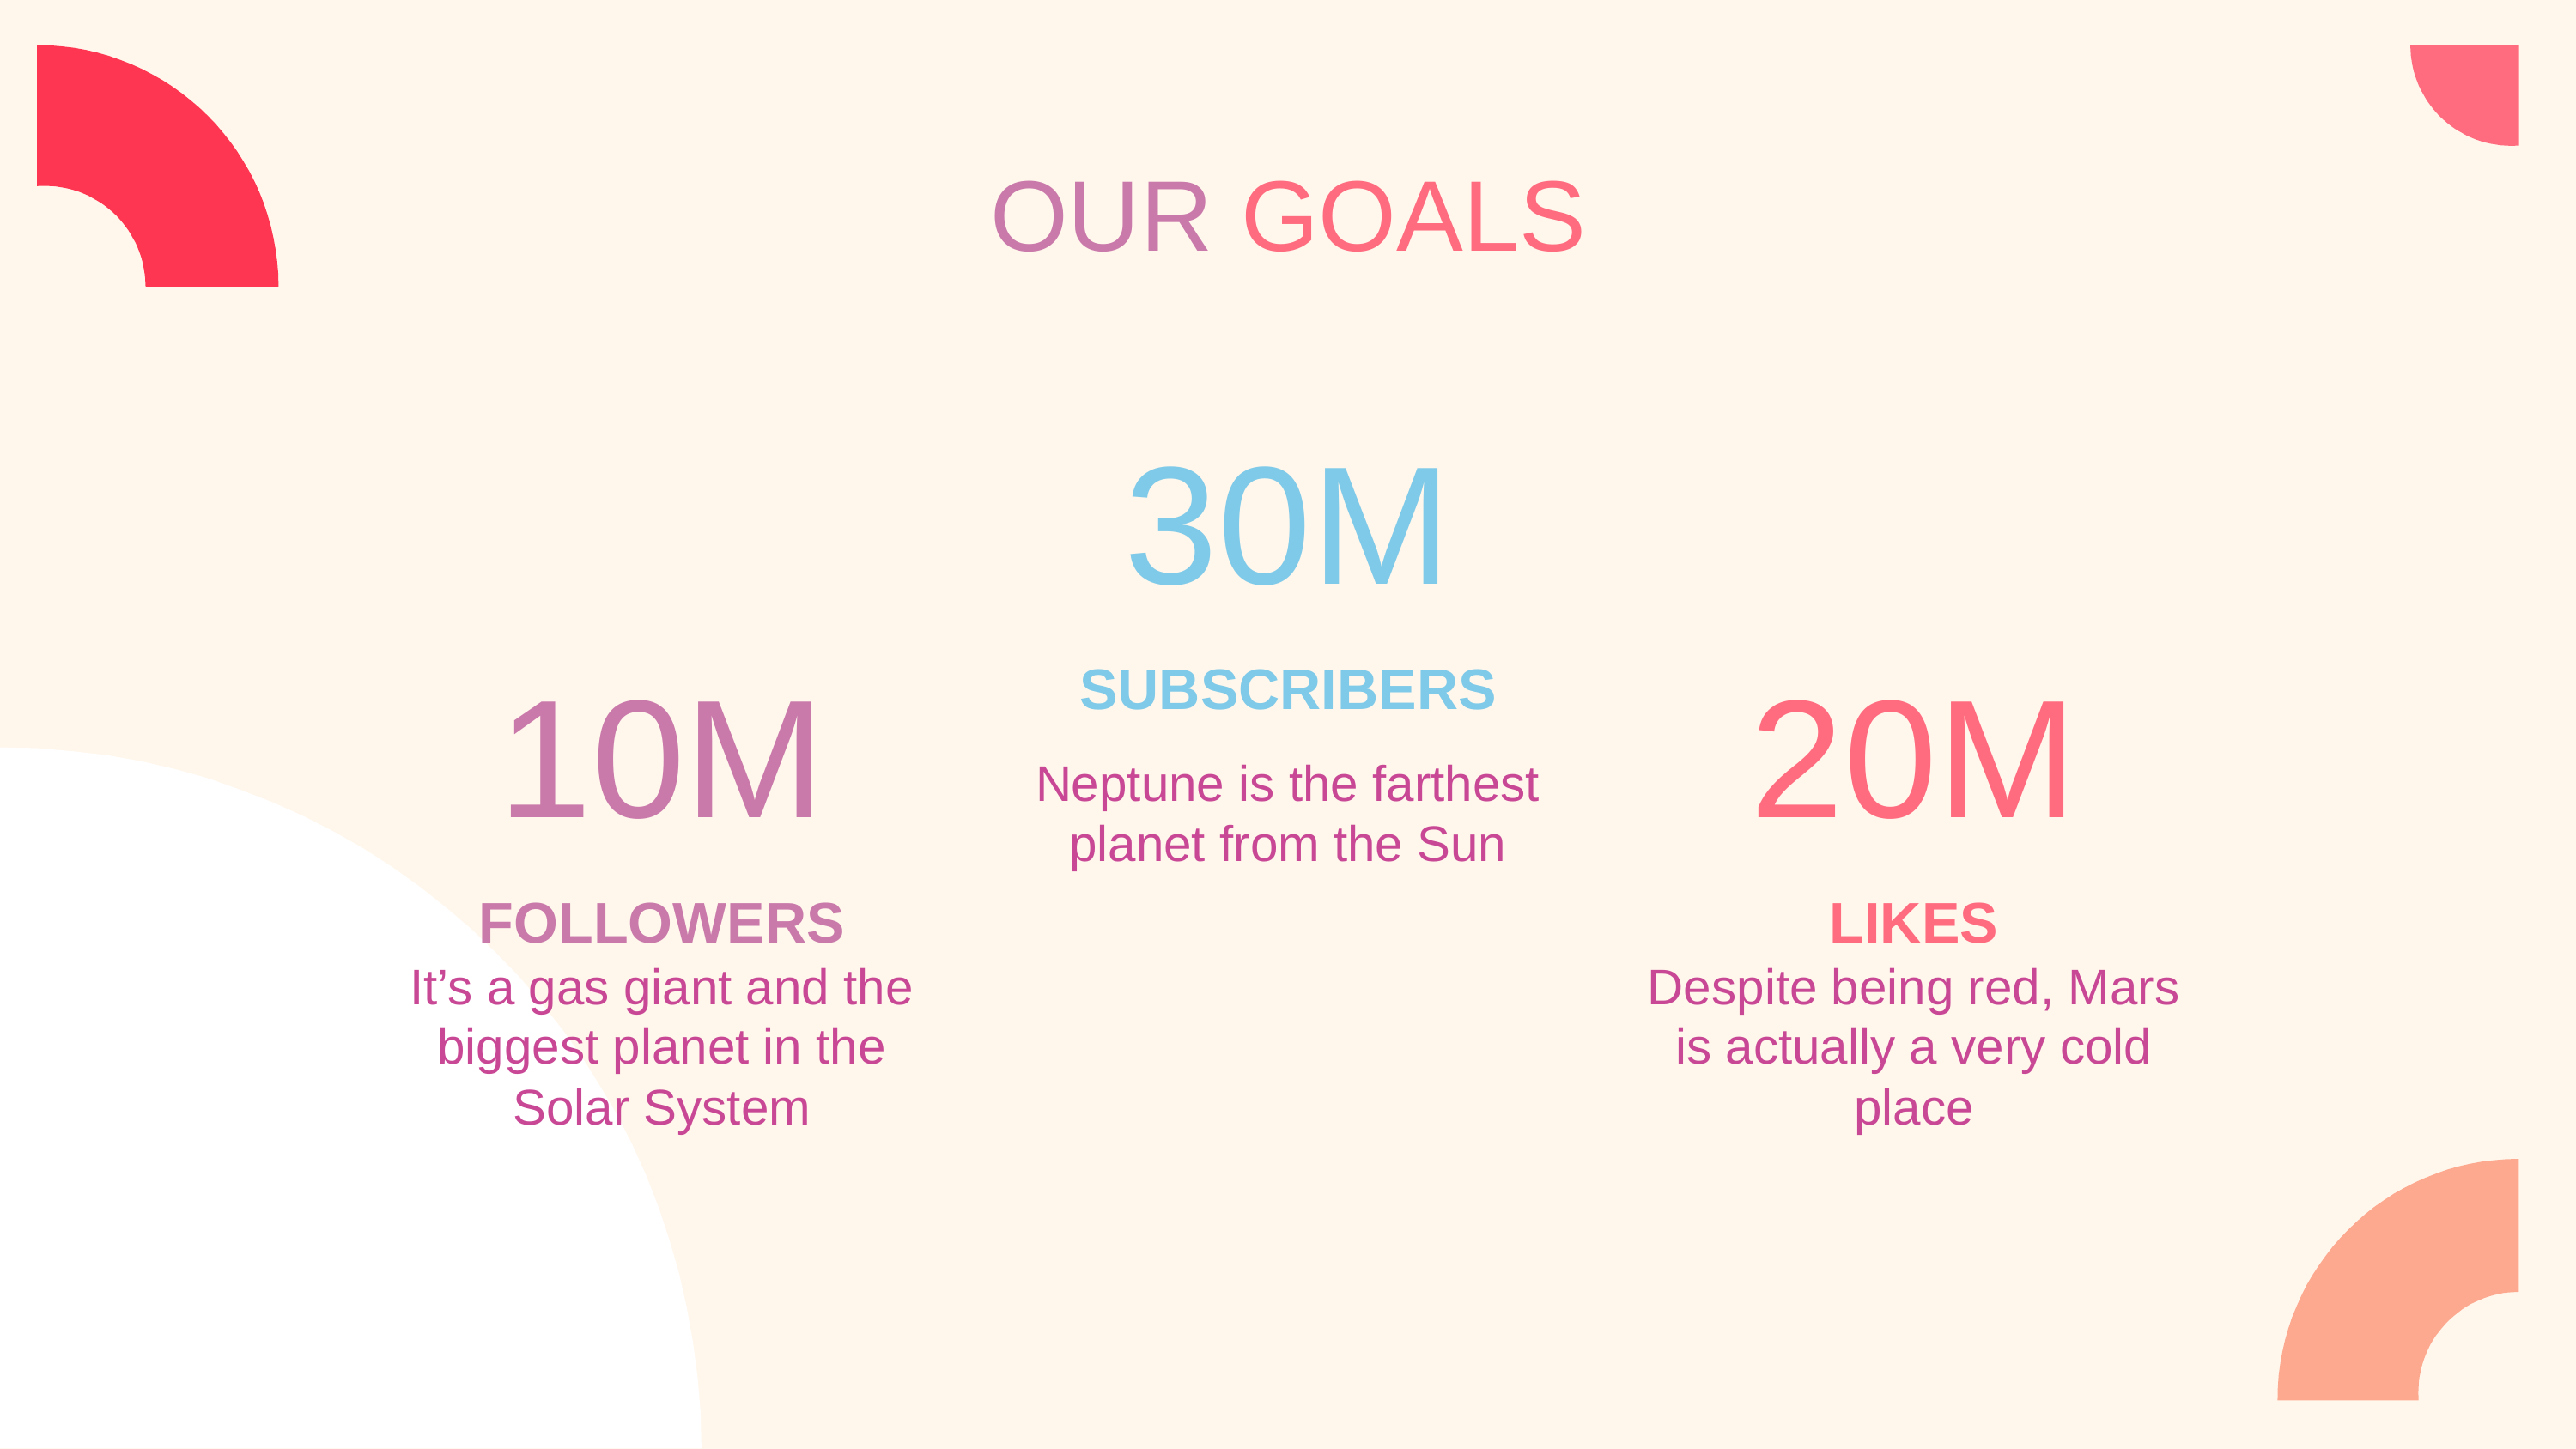

# OUR GOALS
30M
10M
20M
SUBSCRIBERS
Neptune is the farthest planet from the Sun
FOLLOWERS
LIKES
It’s a gas giant and the biggest planet in the Solar System
Despite being red, Mars is actually a very cold place